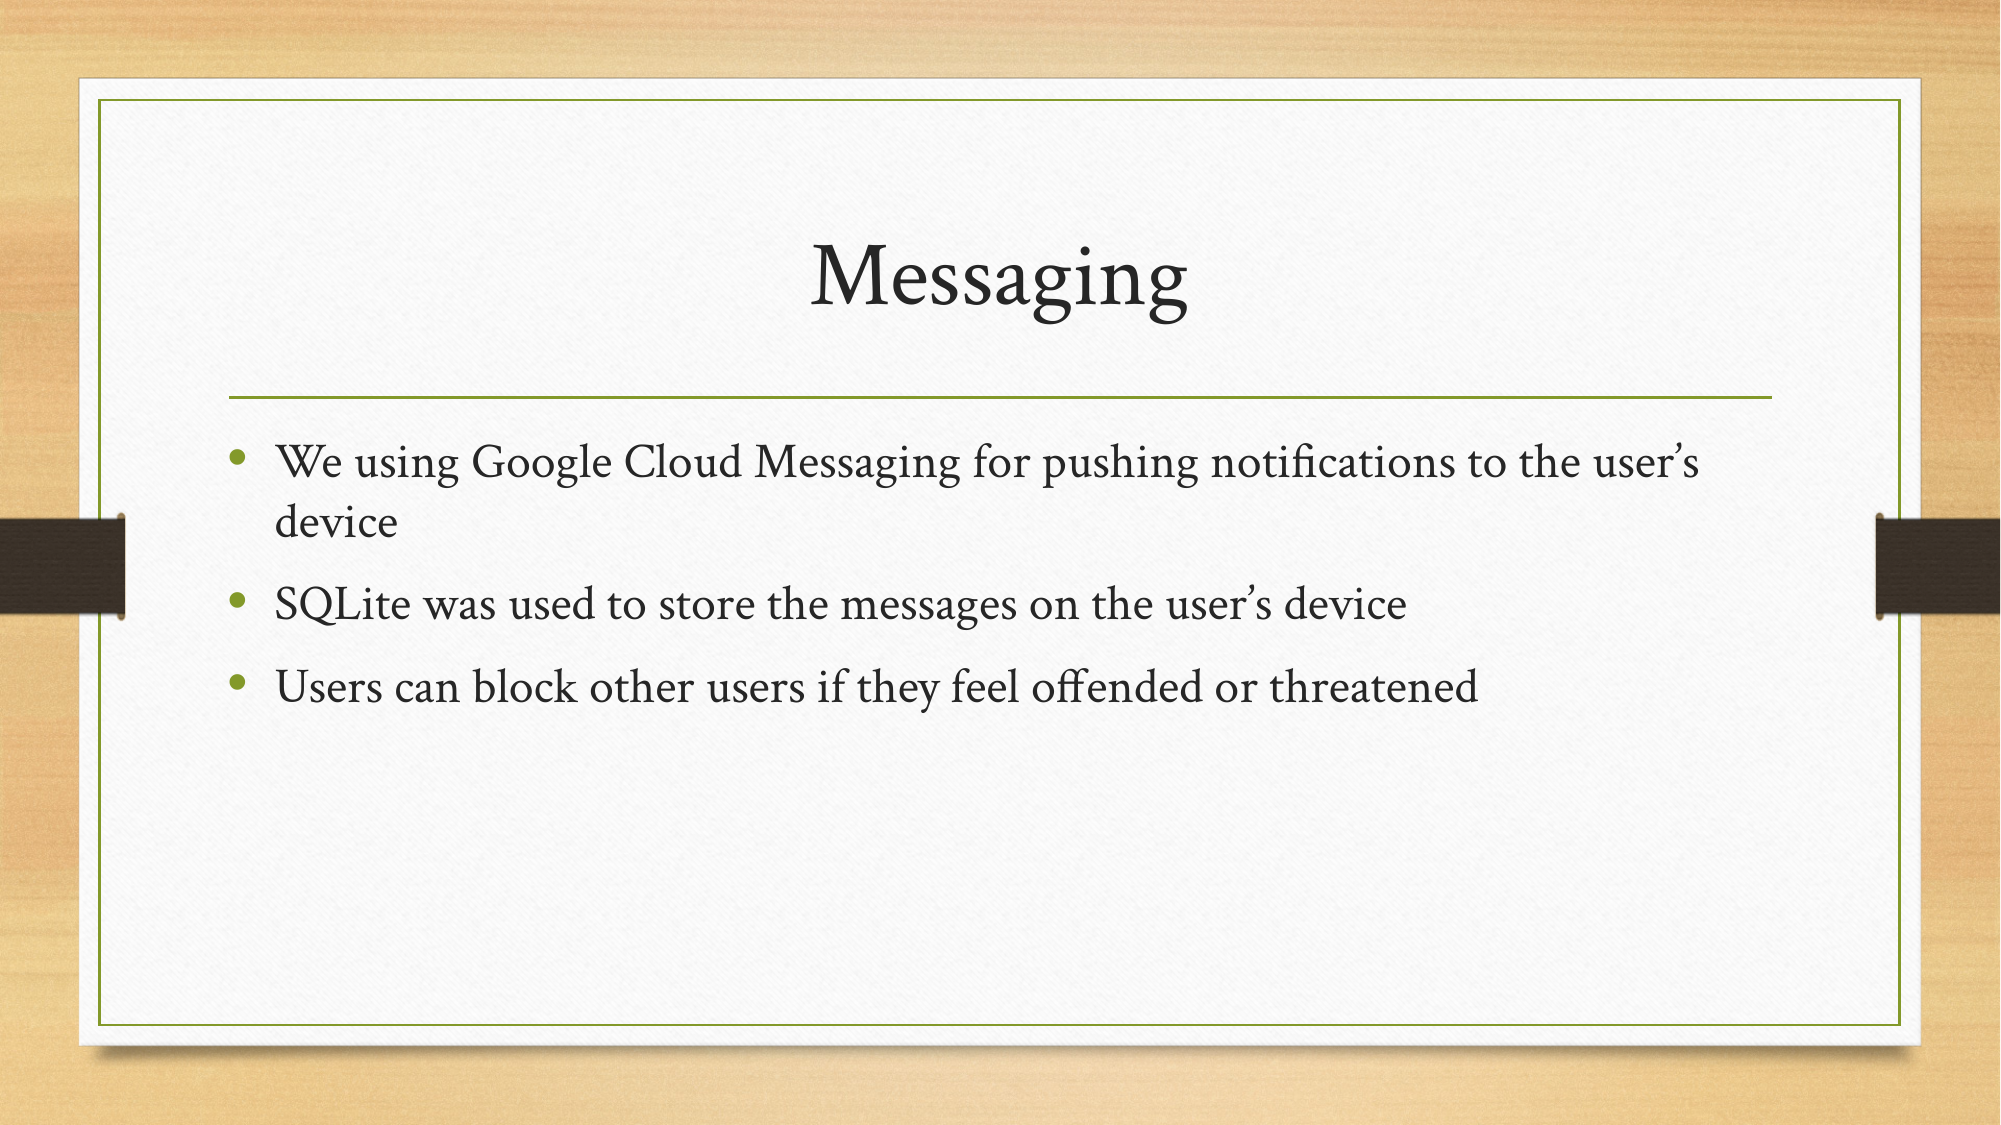

# Messaging
We using Google Cloud Messaging for pushing notifications to the user’s device
SQLite was used to store the messages on the user’s device
Users can block other users if they feel offended or threatened